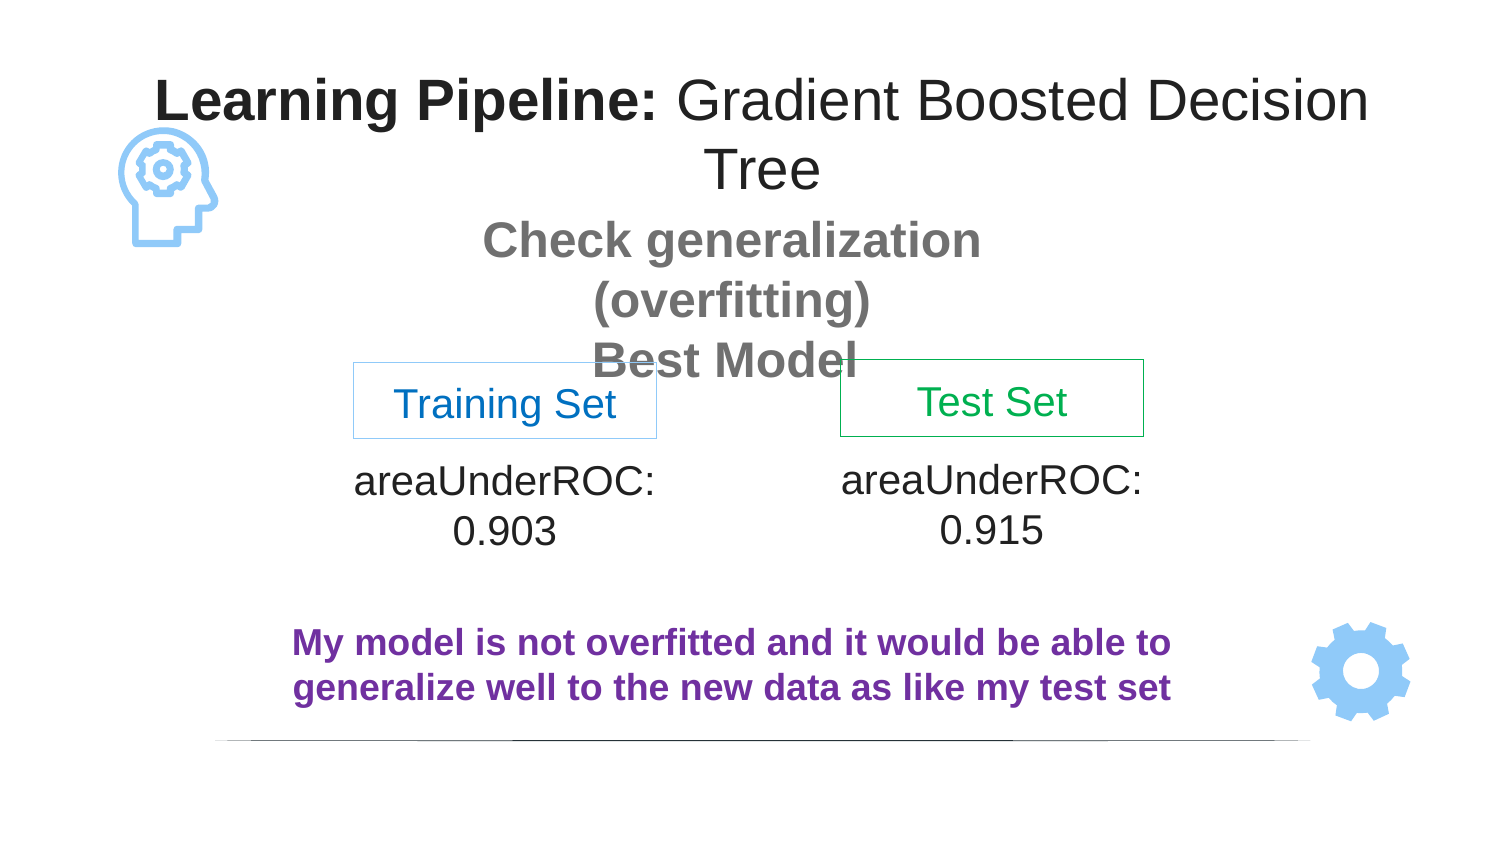

Learning Pipeline: Gradient Boosted Decision Tree

Check generalization (overfitting)
Best Model
Test Set
Training Set
areaUnderROC:
0.915
areaUnderROC:
0.903
My model is not overfitted and it would be able to generalize well to the new data as like my test set